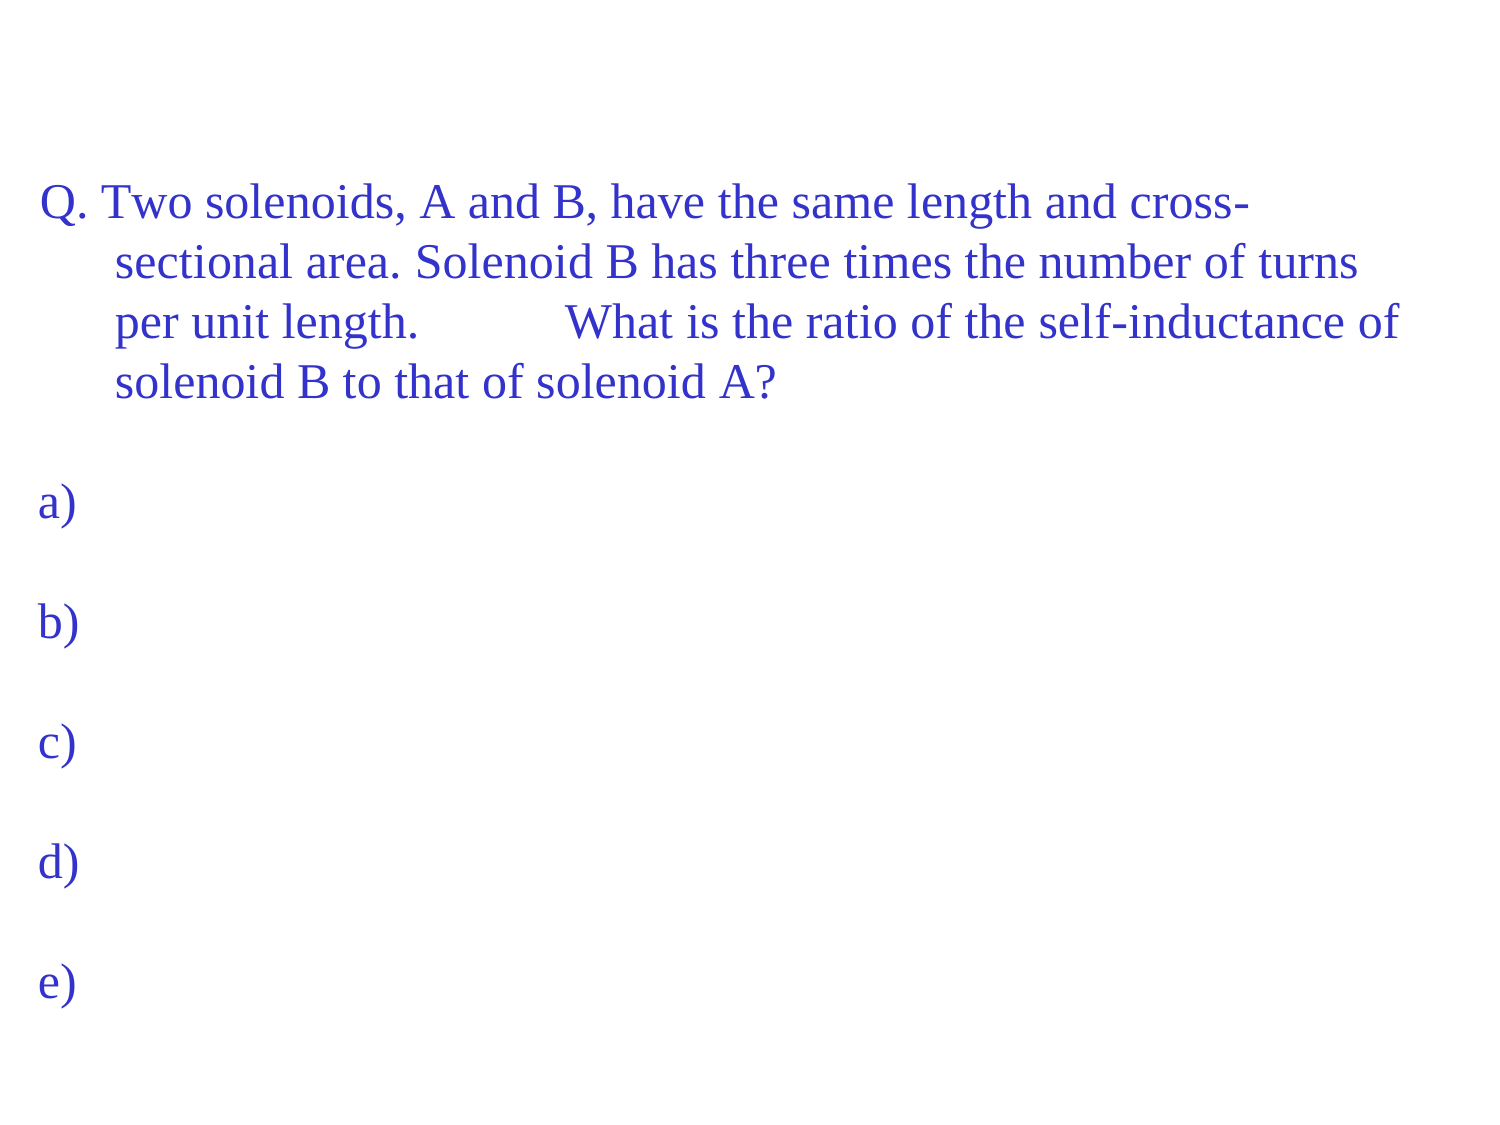

Q. Two solenoids, A and B, have the same length and cross-sectional area.	Solenoid B has three times the number of turns per unit length.	What is the ratio of the self-inductance of solenoid B to that of solenoid A?

a)

b)

c)

d)

e)
1/3

3

6

9